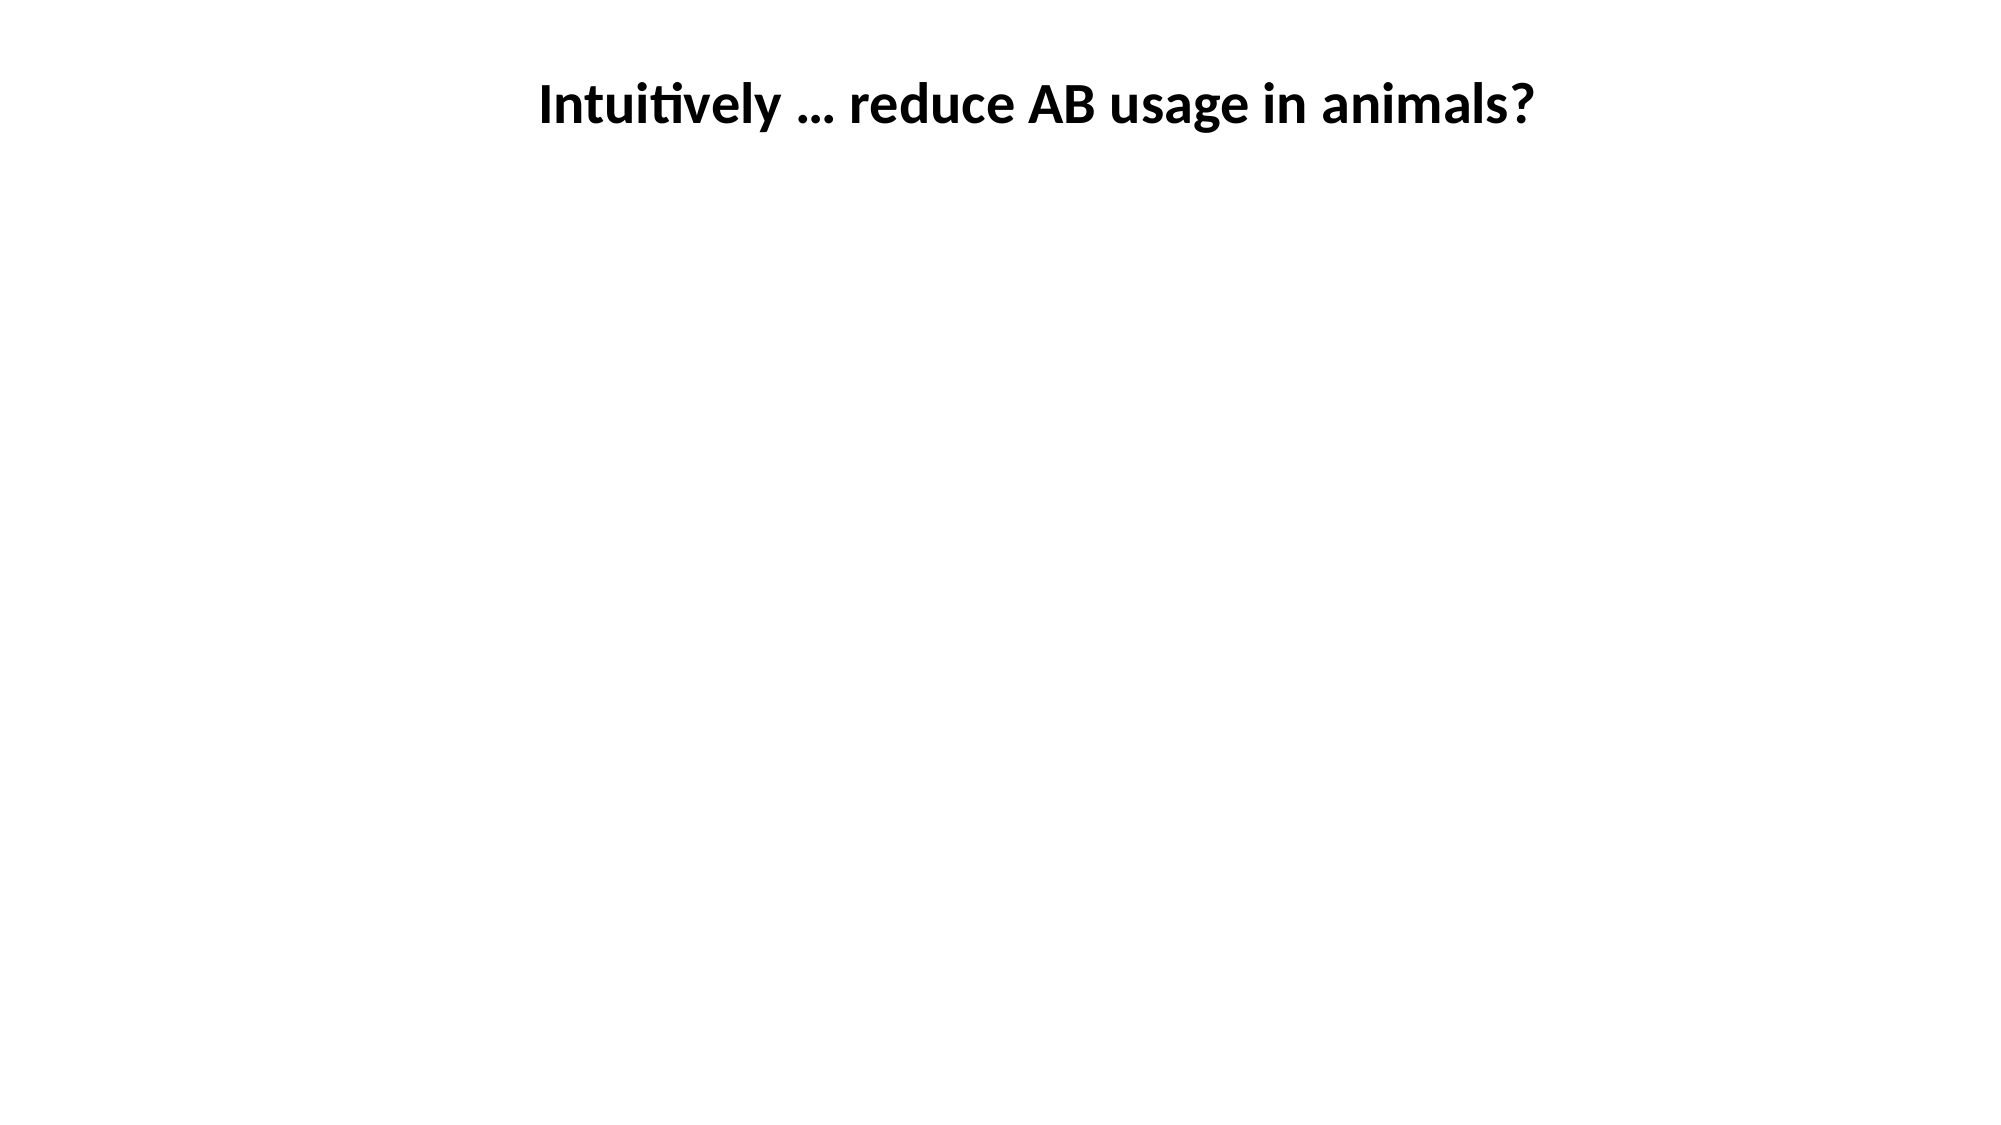

Intuitively … reduce AB usage in animals?